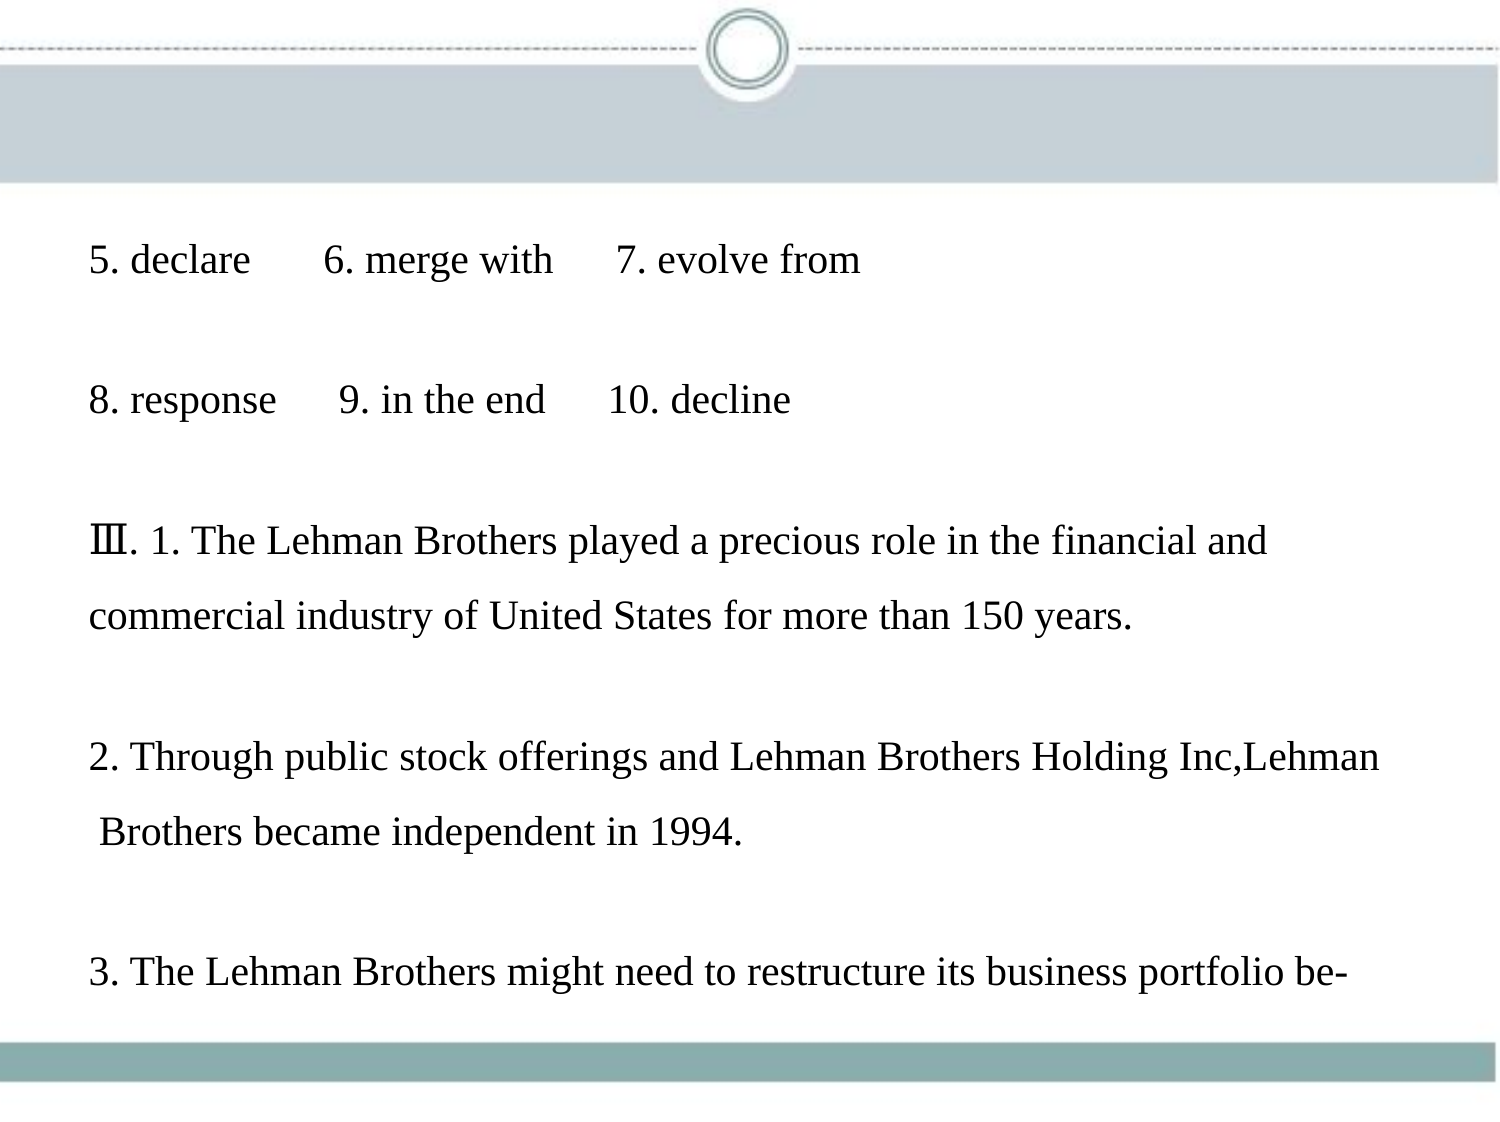

5. declare 　6. merge with　7. evolve from
8. response　9. in the end　10. decline
Ⅲ. 1. The Lehman Brothers played a precious role in the financial and
commercial industry of United States for more than 150 years.
2. Through public stock offerings and Lehman Brothers Holding Inc,Lehman
 Brothers became independent in 1994.
3. The Lehman Brothers might need to restructure its business portfolio be-